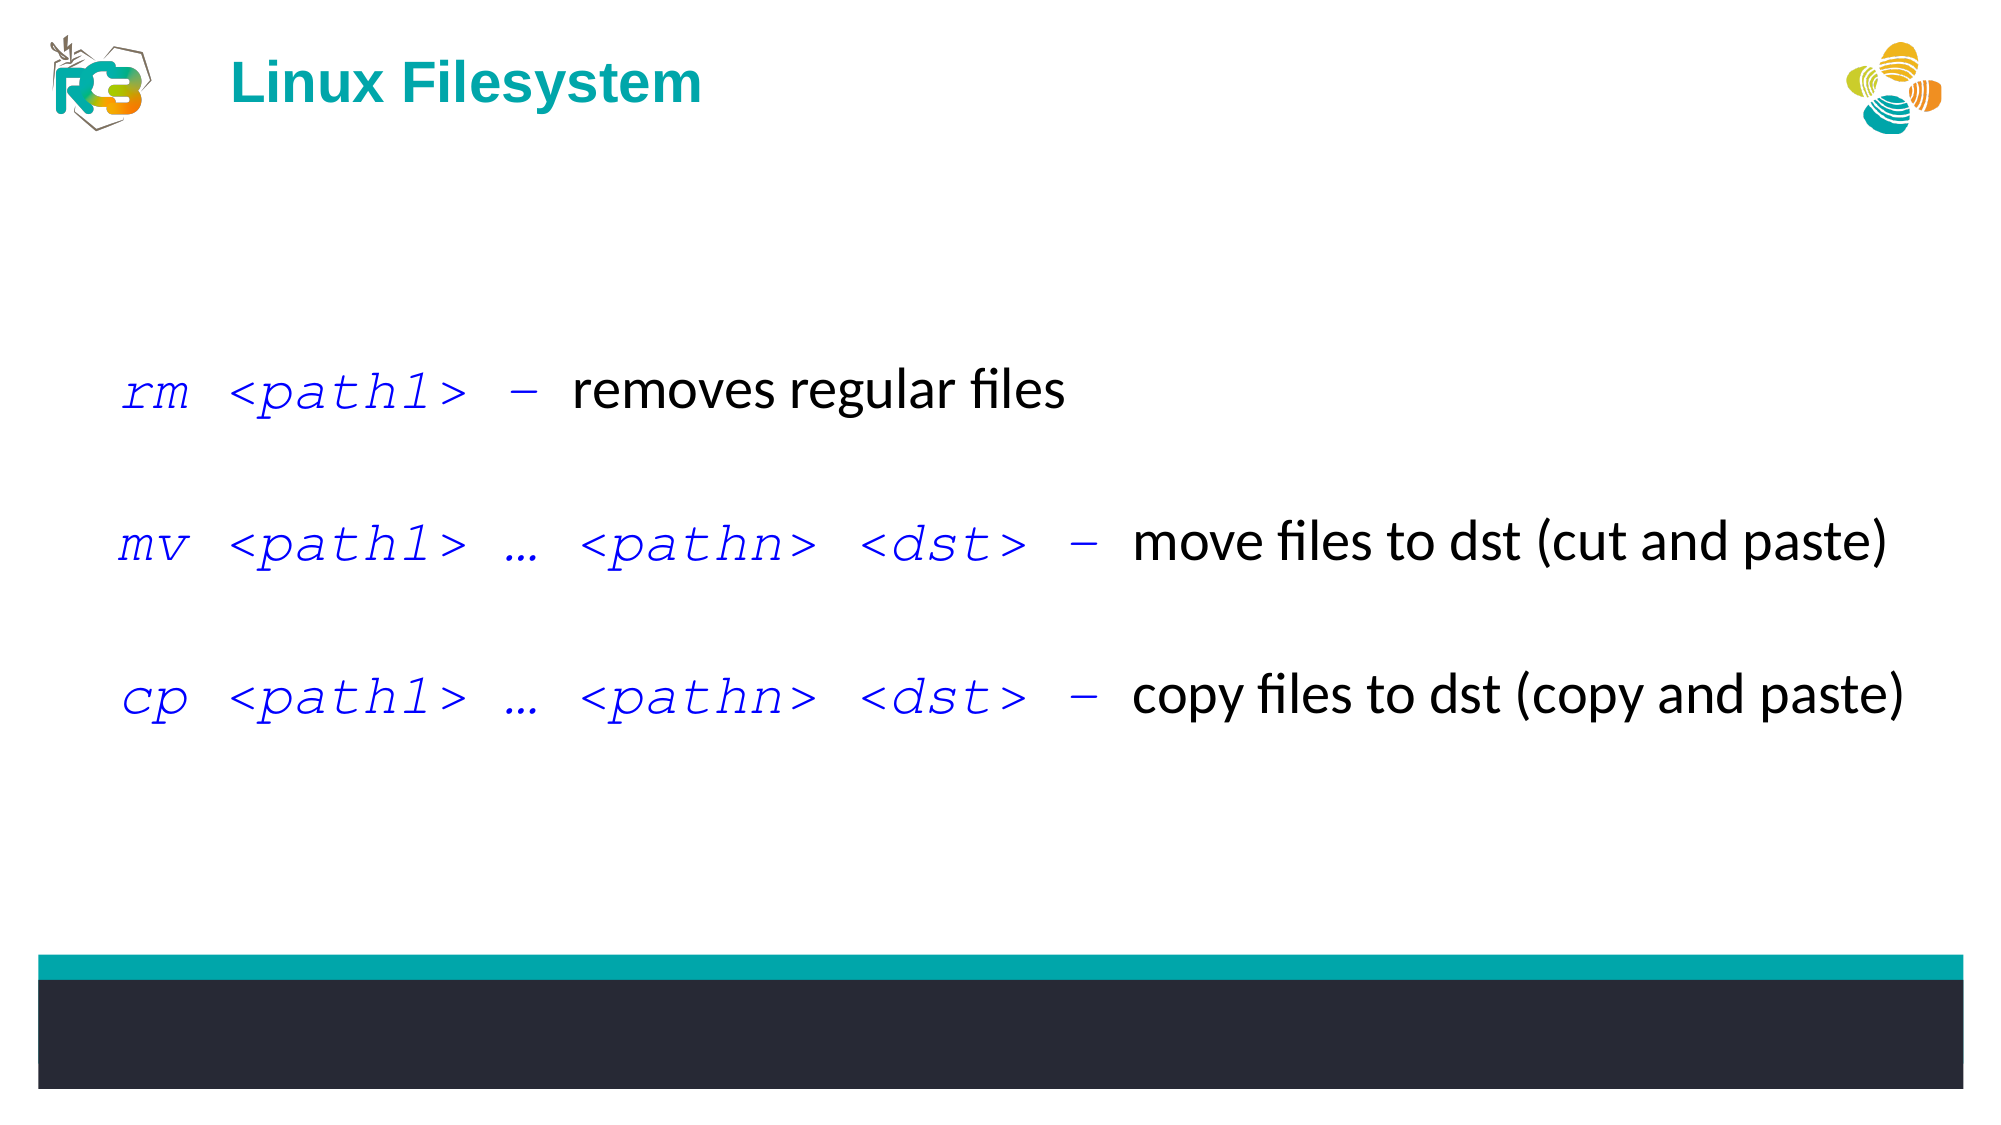

Linux Filesystem
rm <path1> – removes regular files
mv <path1> … <pathn> <dst> - move files to dst (cut and paste)
cp <path1> … <pathn> <dst> - copy files to dst (copy and paste)